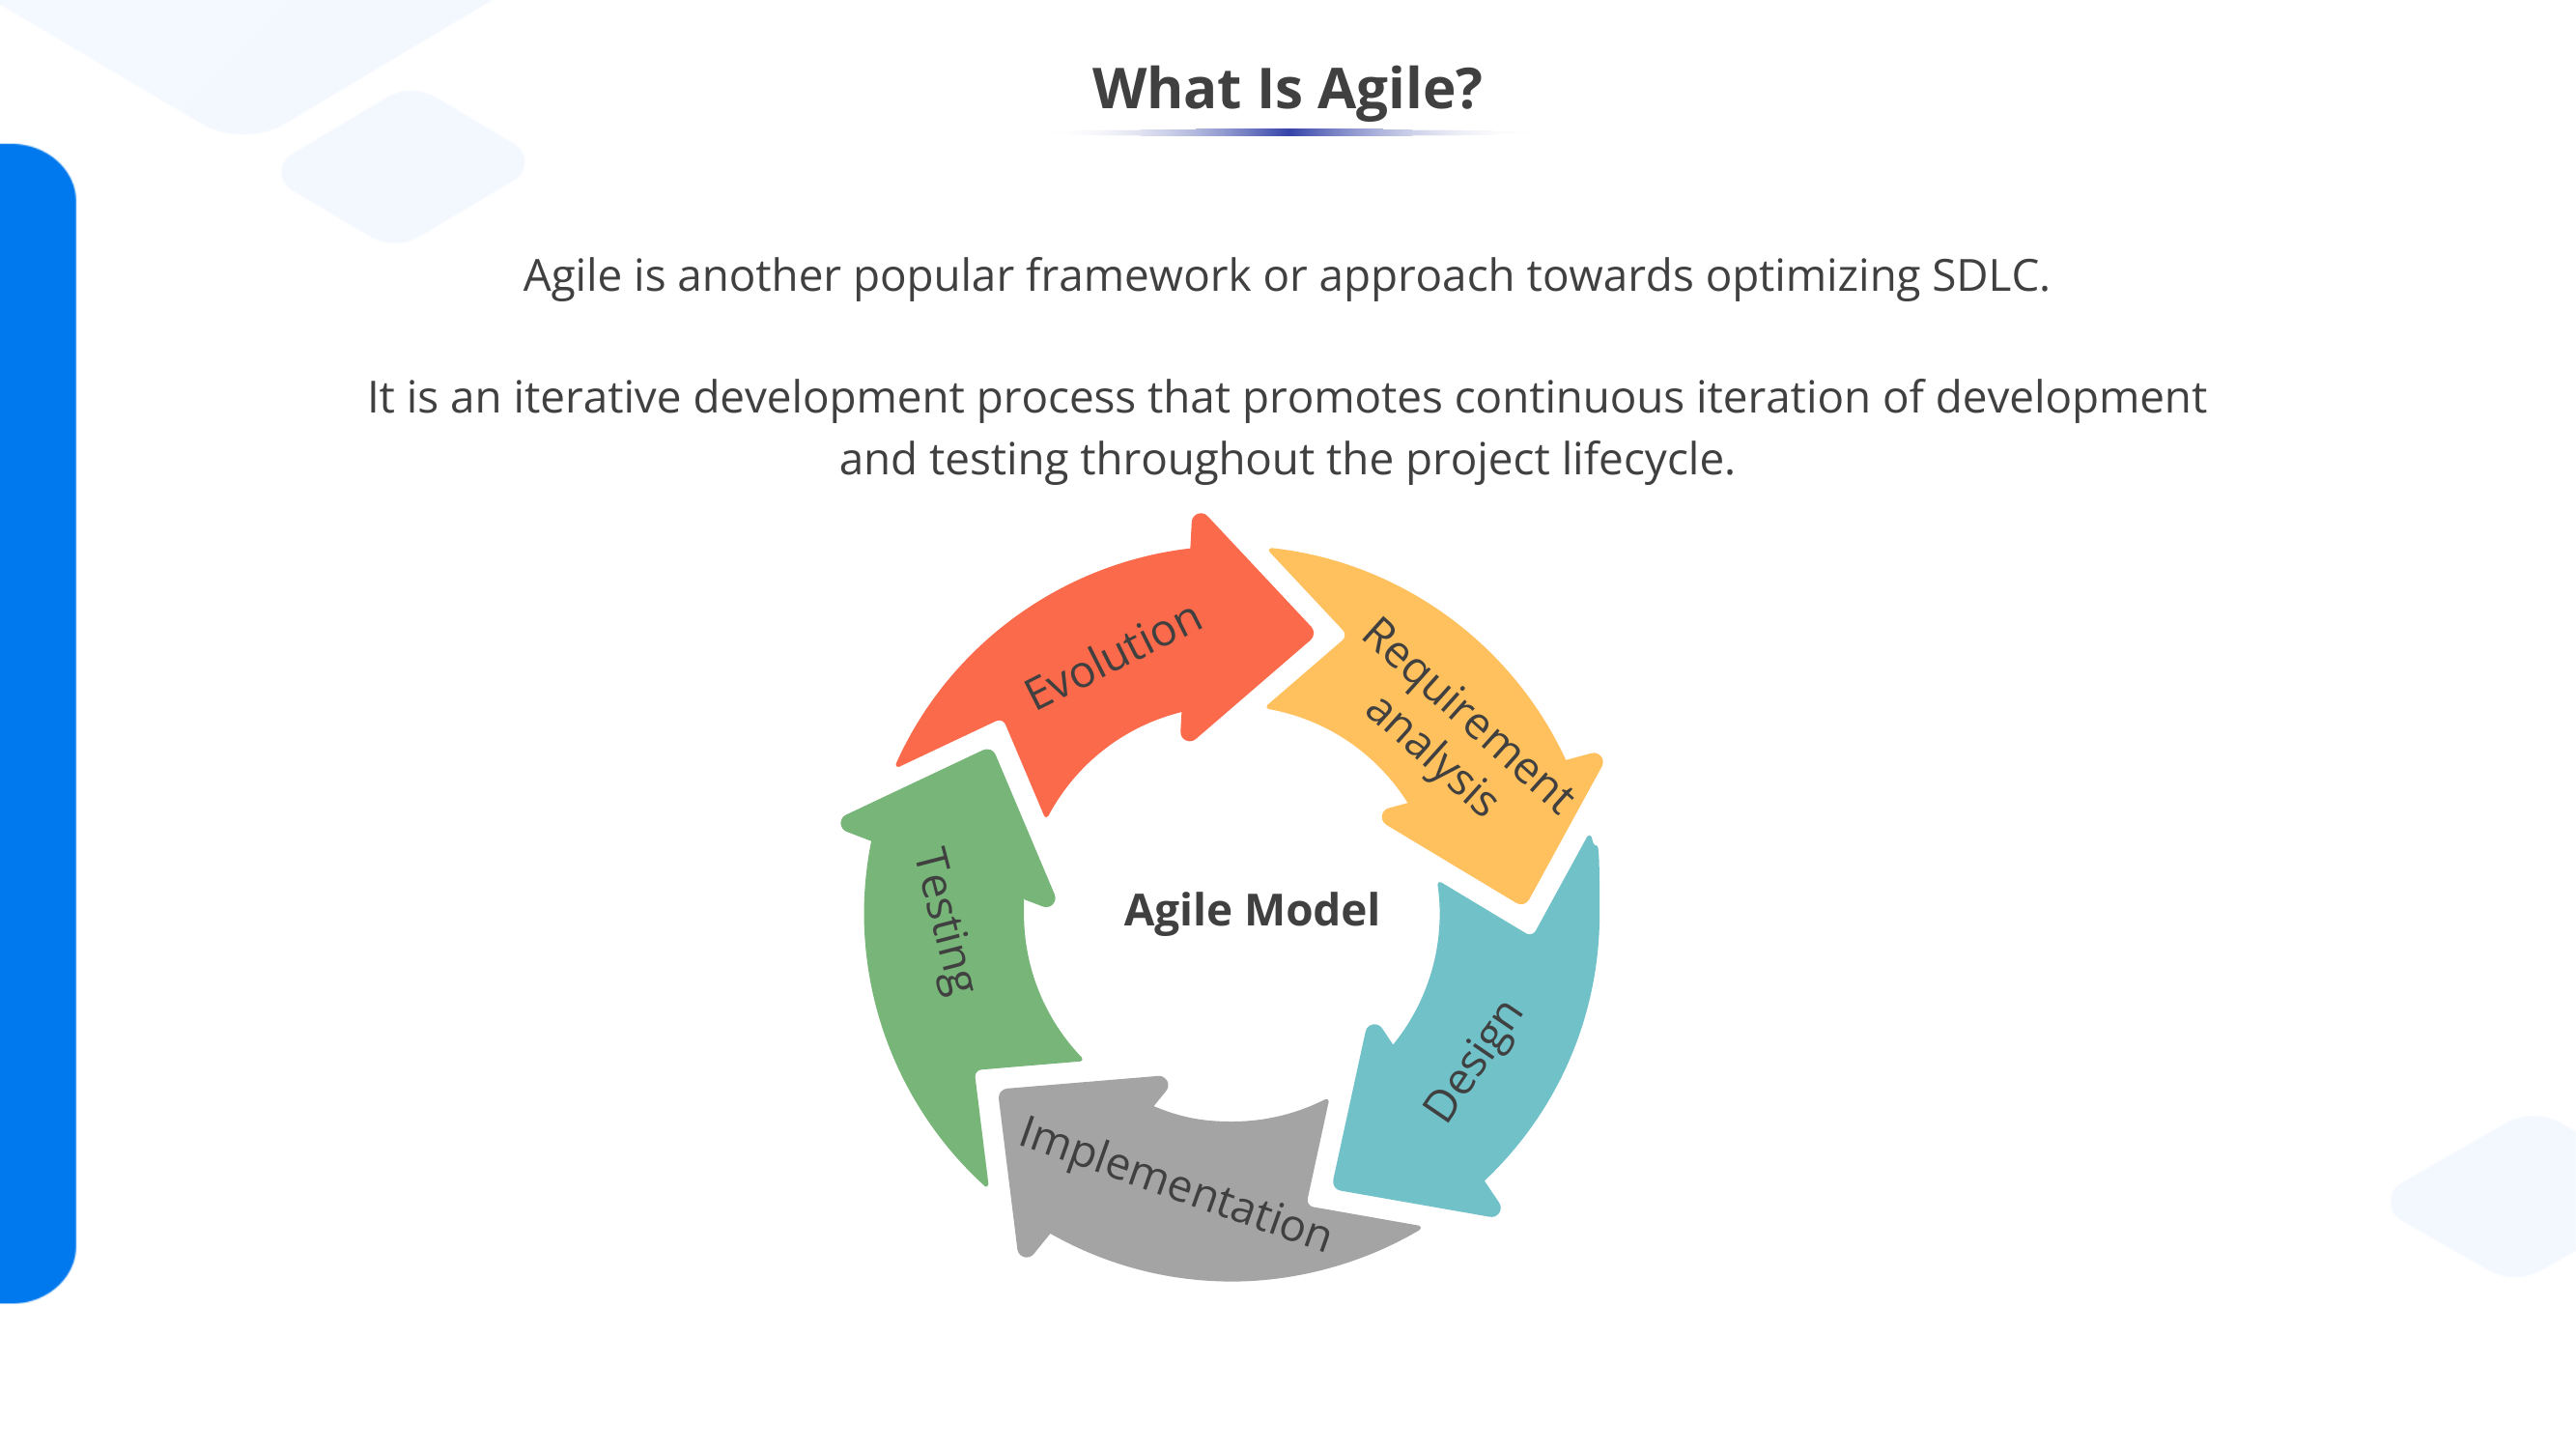

# What Is Agile?

Agile is another popular framework or approach towards optimizing SDLC.

It is an iterative development process that promotes continuous iteration of development and testing throughout the project lifecycle.

Evolution
Requirement
analysis
Agile Model
Testing
Design
Implementation